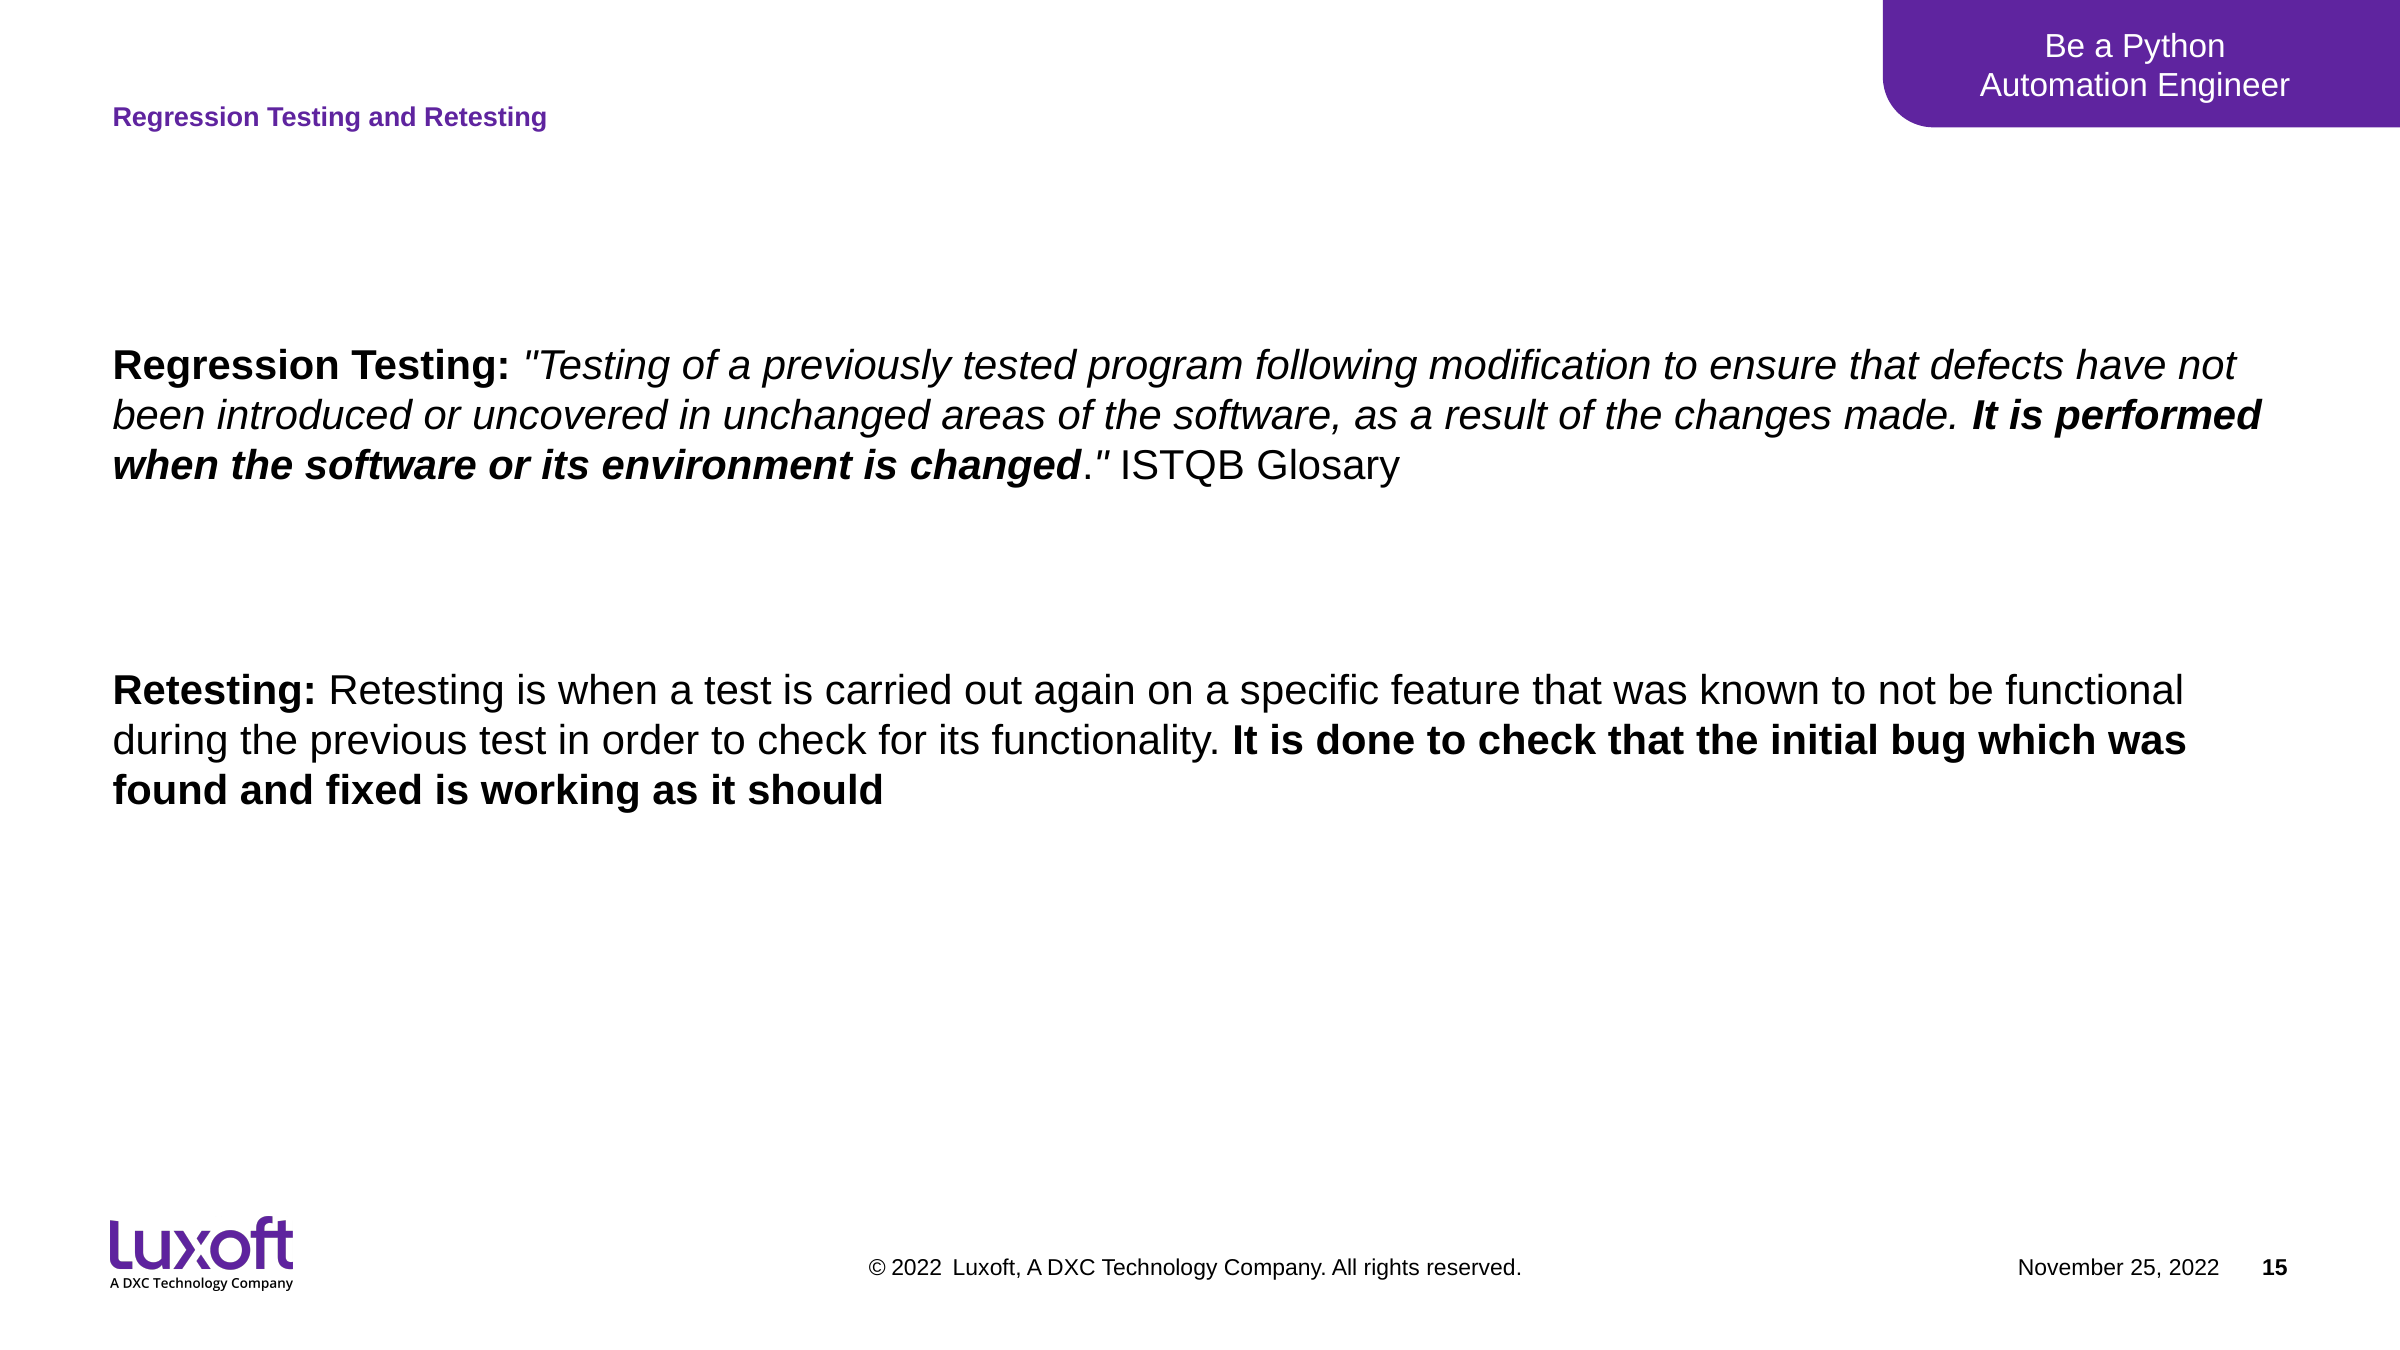

Be a Python Automation Engineer
# Regression Testing and Retesting
Regression Testing: "Testing of a previously tested program following modification to ensure that defects have not been introduced or uncovered in unchanged areas of the software, as a result of the changes made. It is performed when the software or its environment is changed." ISTQB Glosary

Retesting: Retesting is when a test is carried out again on a specific feature that was known to not be functional during the previous test in order to check for its functionality. It is done to check that the initial bug which was found and fixed is working as it should